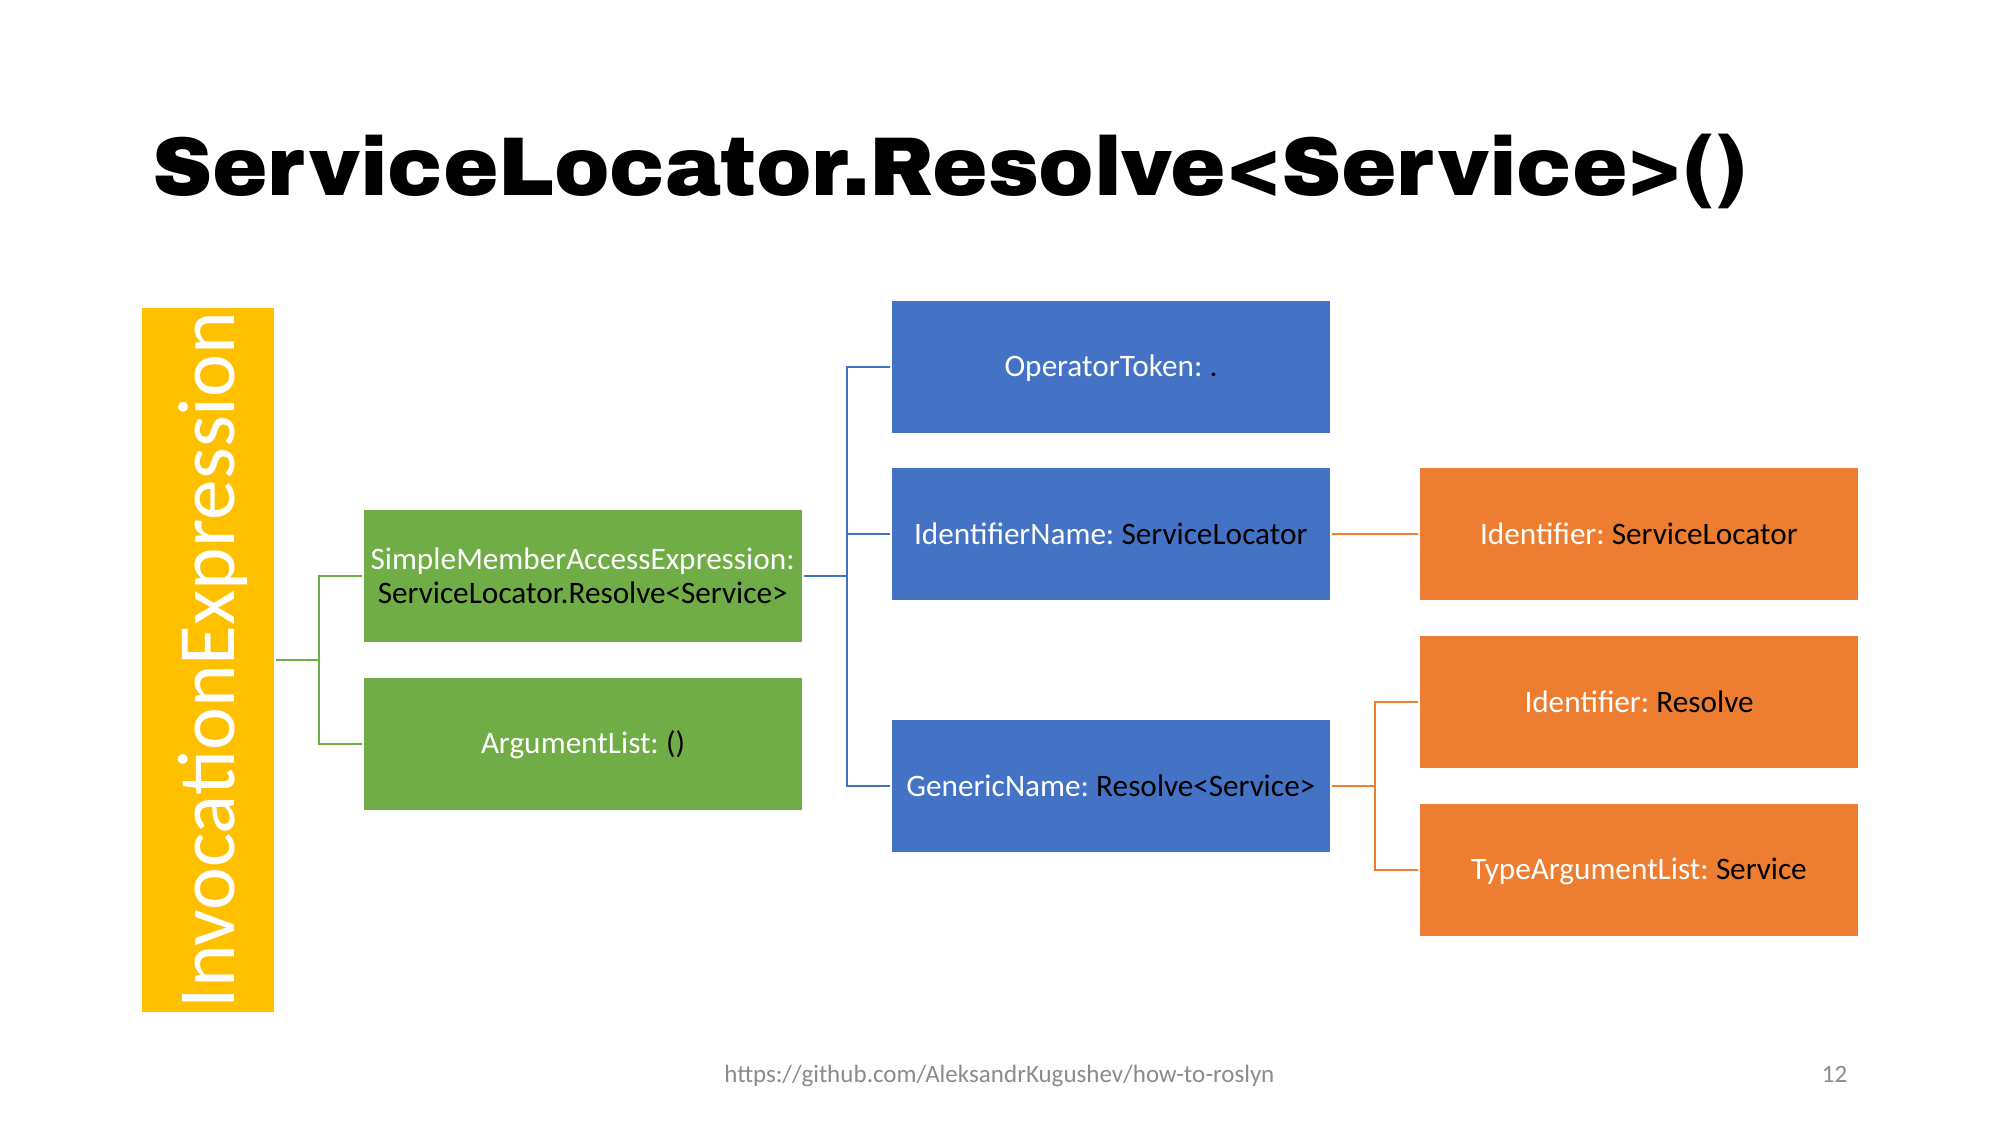

# ServiceLocator.Resolve<Service>()

InvocationExpression
SimpleMemberAccessExpression: ServiceLocator.Resolve<Service>
OperatorToken: .
IdentifierName: ServiceLocator
Identifier: ServiceLocator
GenericName: Resolve<Service>
Identifier: Resolve
TypeArgumentList: Service
ArgumentList: ()
https://github.com/AleksandrKugushev/how-to-roslyn
12